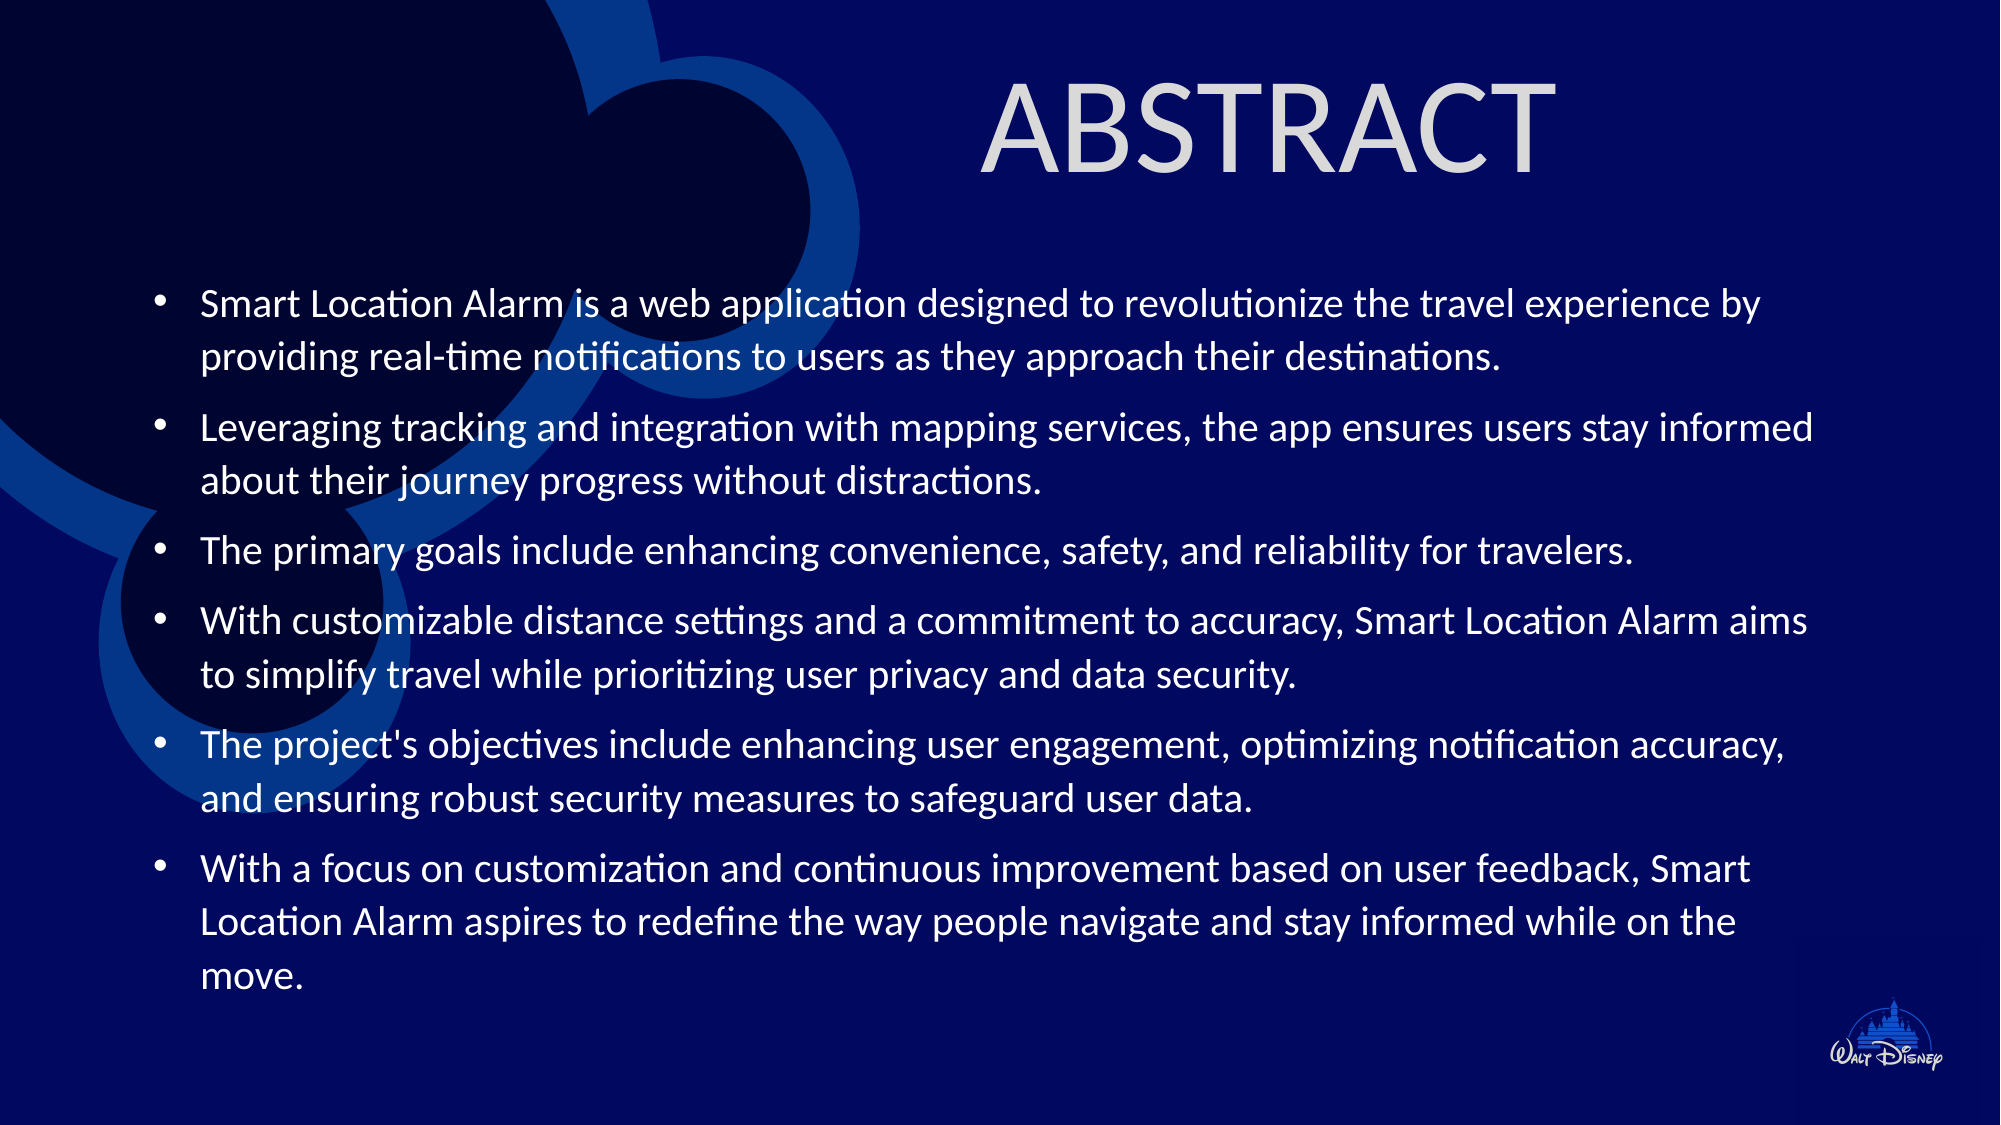

ABSTRACT
Smart Location Alarm is a web application designed to revolutionize the travel experience by providing real-time notifications to users as they approach their destinations.
Leveraging tracking and integration with mapping services, the app ensures users stay informed about their journey progress without distractions.
The primary goals include enhancing convenience, safety, and reliability for travelers.
With customizable distance settings and a commitment to accuracy, Smart Location Alarm aims to simplify travel while prioritizing user privacy and data security.
The project's objectives include enhancing user engagement, optimizing notification accuracy, and ensuring robust security measures to safeguard user data.
With a focus on customization and continuous improvement based on user feedback, Smart Location Alarm aspires to redefine the way people navigate and stay informed while on the move.